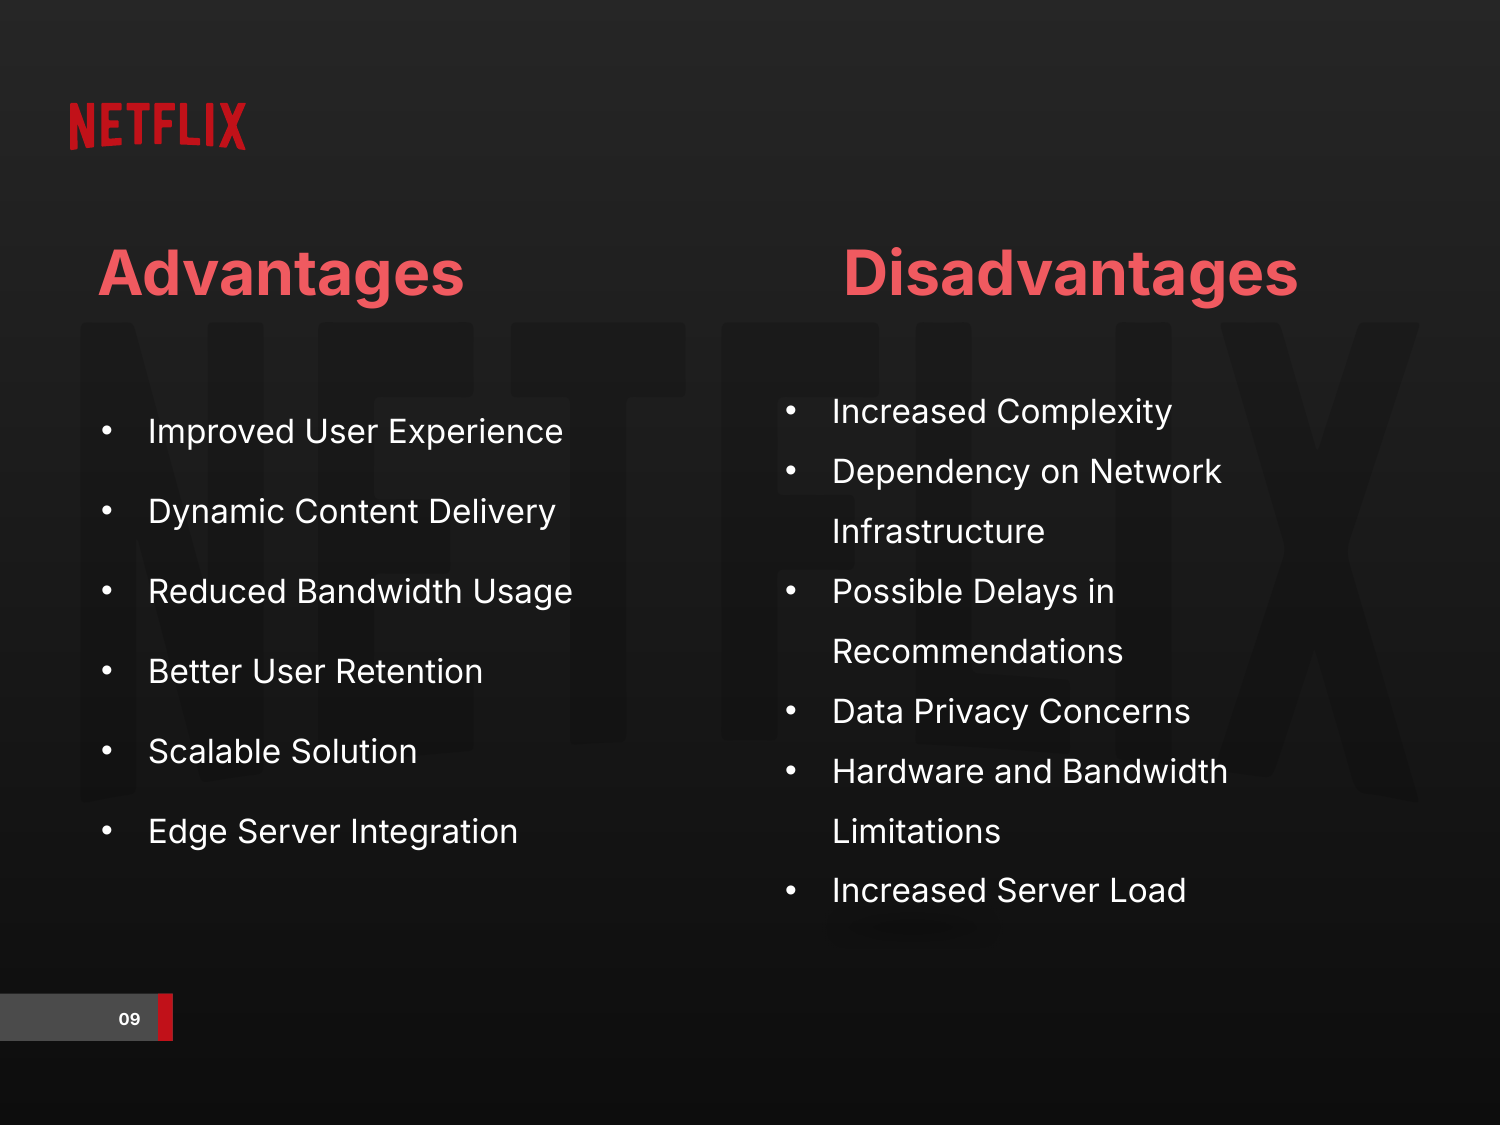

Disadvantages
Advantages
Improved User Experience
Dynamic Content Delivery
Reduced Bandwidth Usage
Better User Retention
Scalable Solution
Edge Server Integration
Increased Complexity
Dependency on Network Infrastructure
Possible Delays in Recommendations
Data Privacy Concerns
Hardware and Bandwidth Limitations
Increased Server Load

09